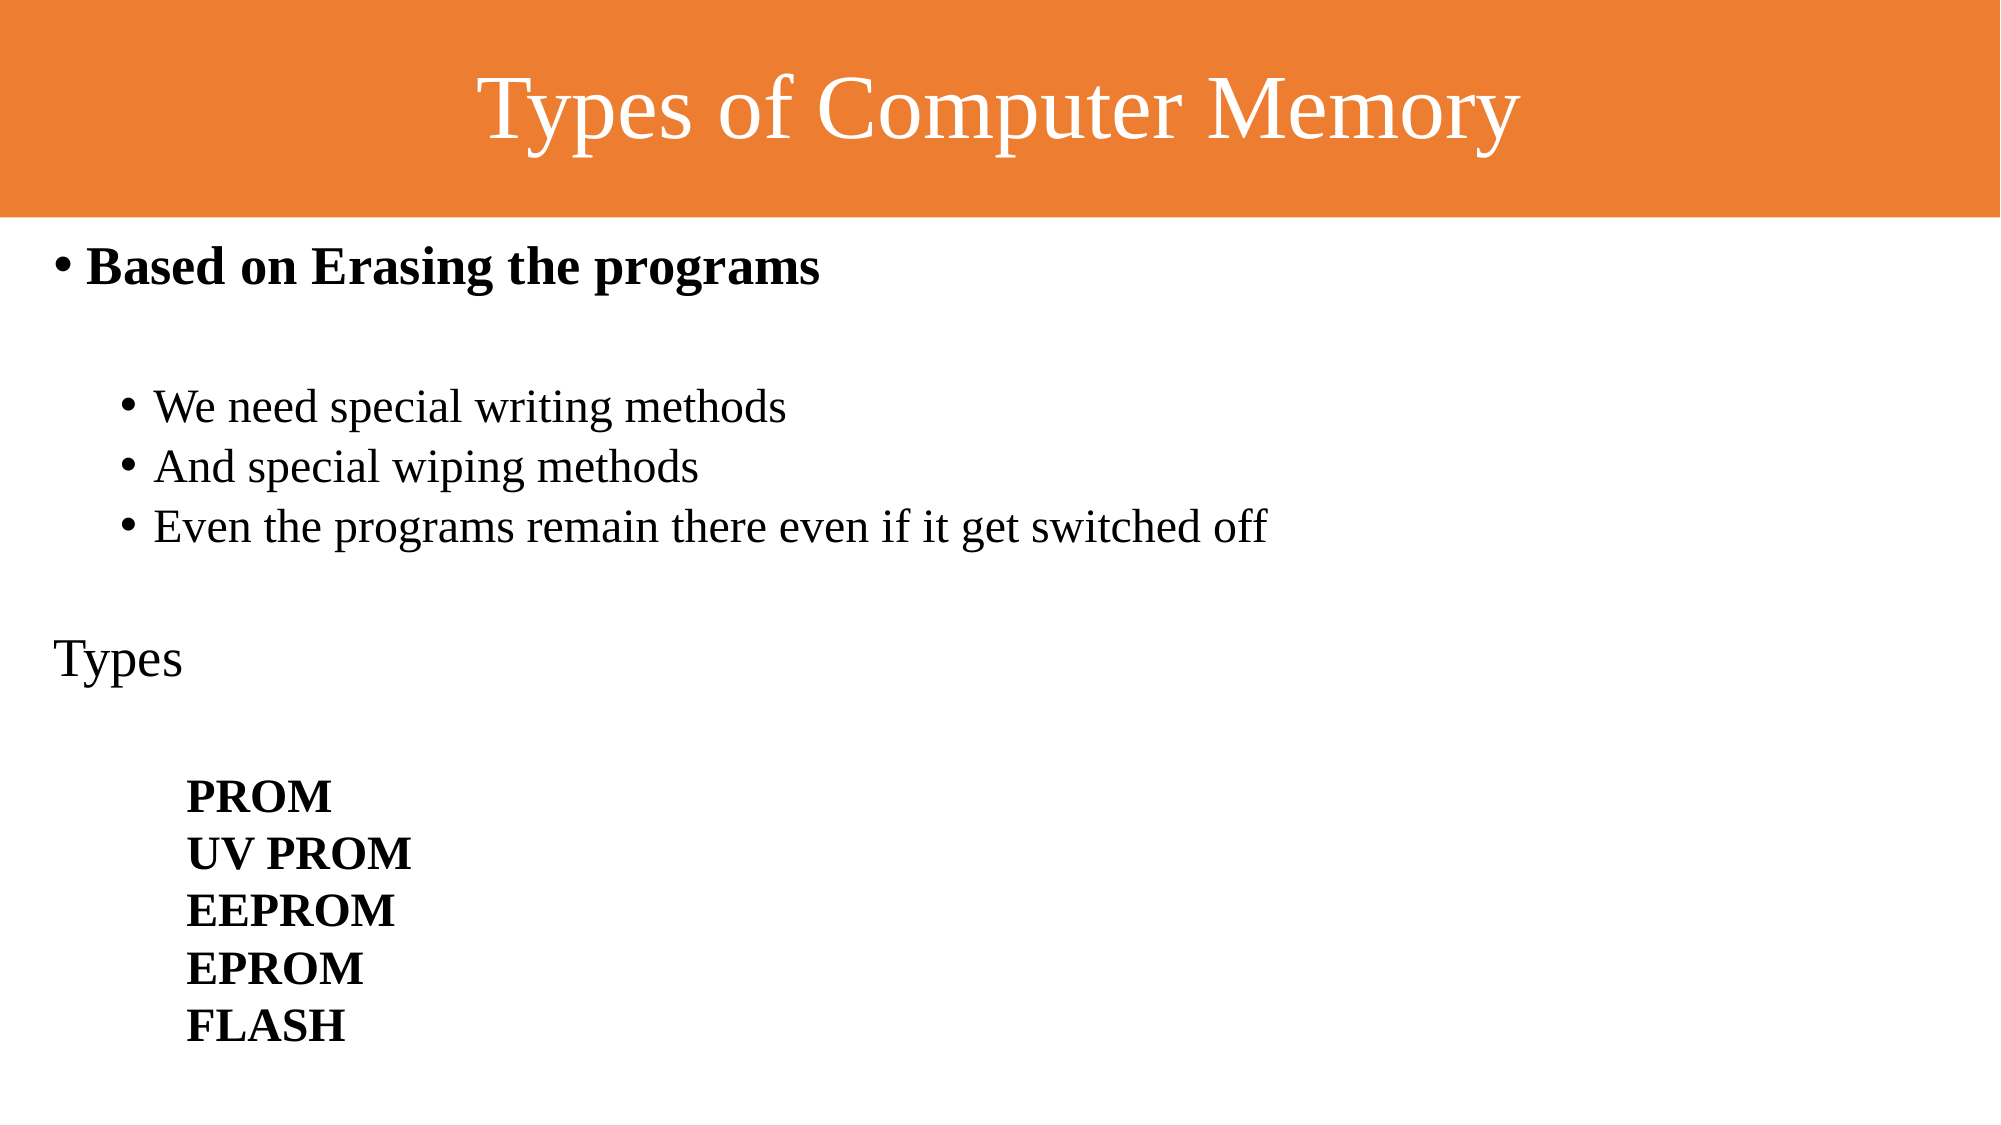

# Types of Computer Memory
Based on Erasing the programs

We need special writing methods
And special wiping methods
Even the programs remain there even if it get switched off

Types

PROM
UV PROM
EEPROM
EPROM
FLASH